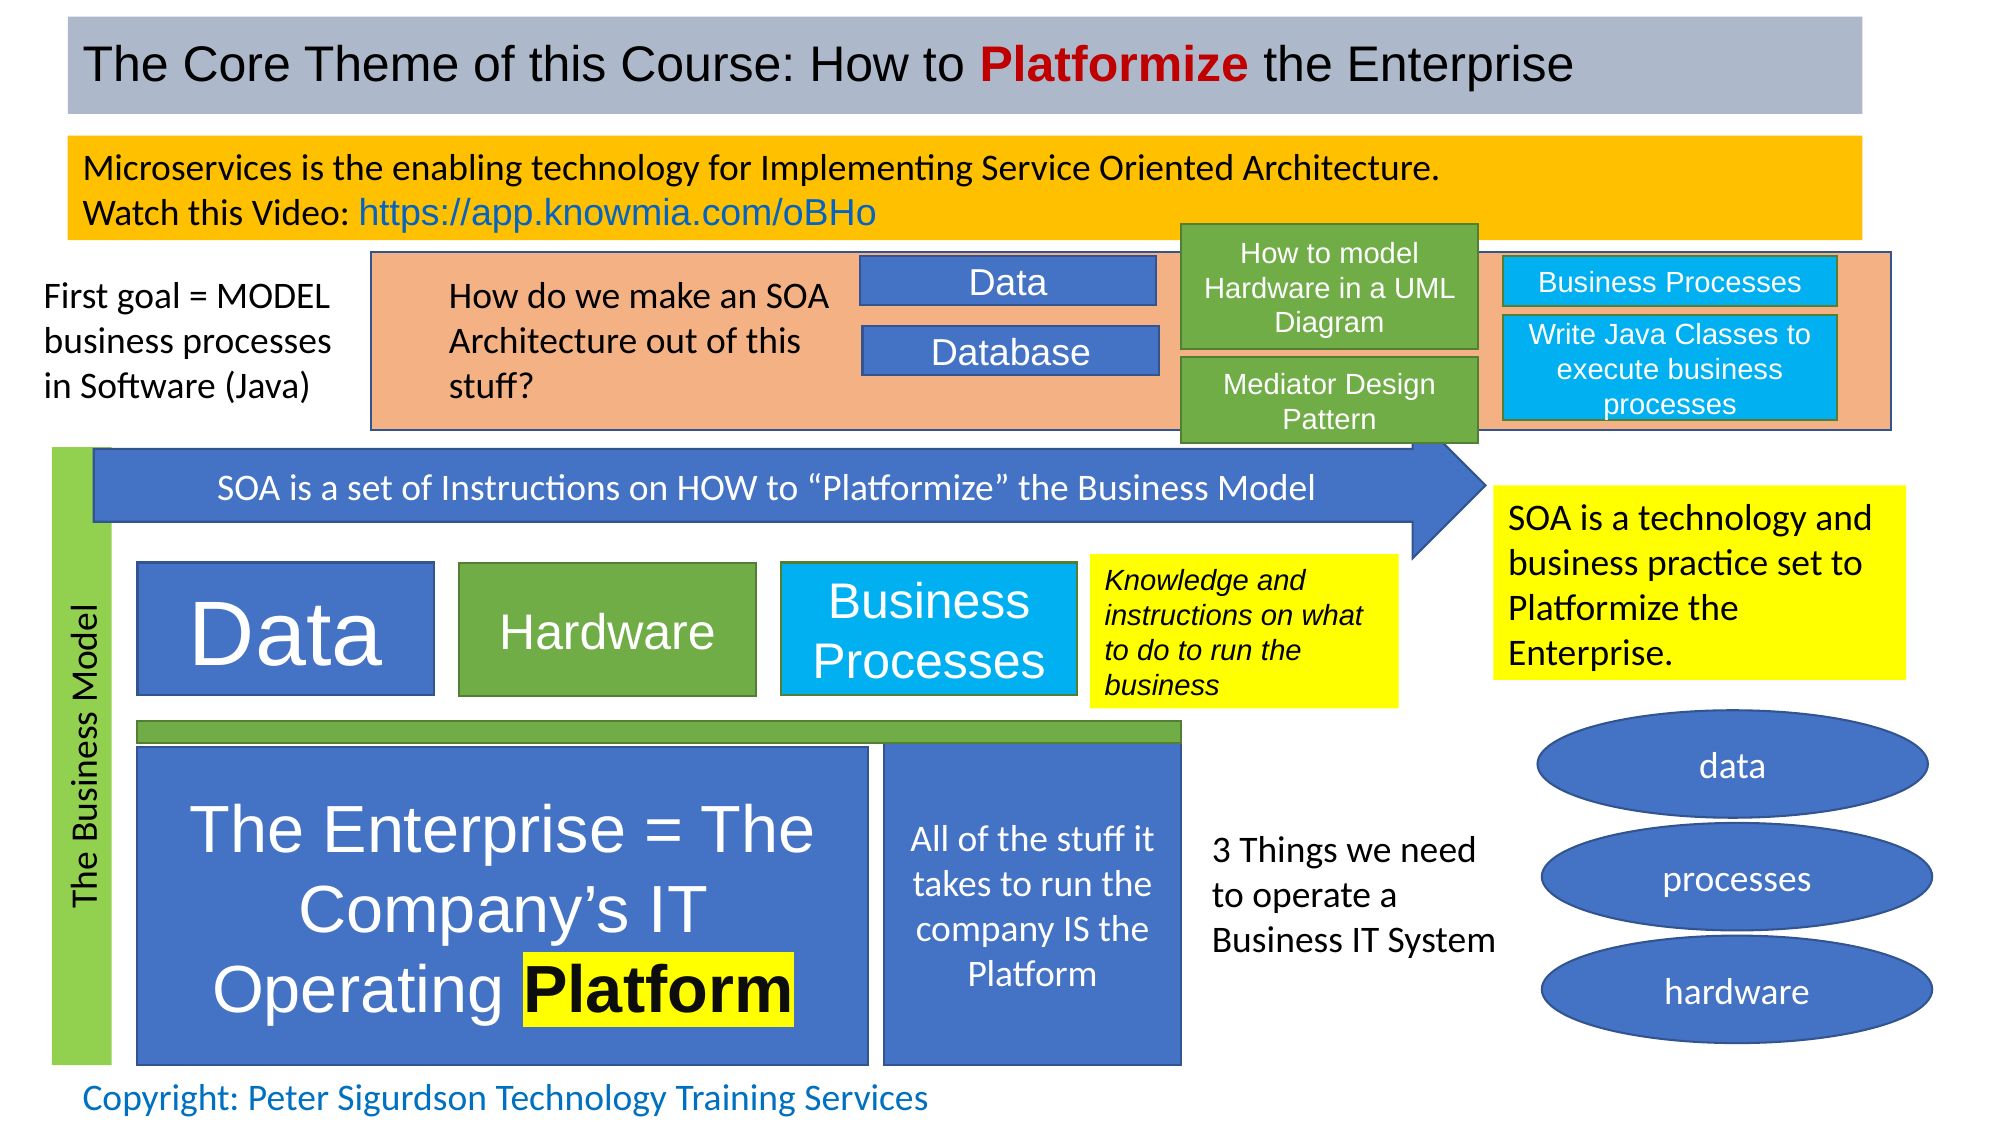

# The Core Theme of this Course: How to Platformize the Enterprise
Microservices is the enabling technology for Implementing Service Oriented Architecture.
Watch this Video: https://app.knowmia.com/oBHo
How to model Hardware in a UML Diagram

Data
Business Processes
First goal = MODEL business processes in Software (Java)
How do we make an SOA Architecture out of this stuff?
Write Java Classes to execute business processes
Database
Mediator Design Pattern
SOA is a set of Instructions on HOW to “Platformize” the Business Model
SOA is a technology and business practice set to Platformize the Enterprise.
Knowledge and instructions on what to do to run the business
Data
Business Processes
Hardware
data

The Business Model
All of the stuff it takes to run the company IS the Platform
The Enterprise = The Company’s IT Operating Platform
3 Things we need to operate a Business IT System
processes
hardware
Copyright: Peter Sigurdson Technology Training Services